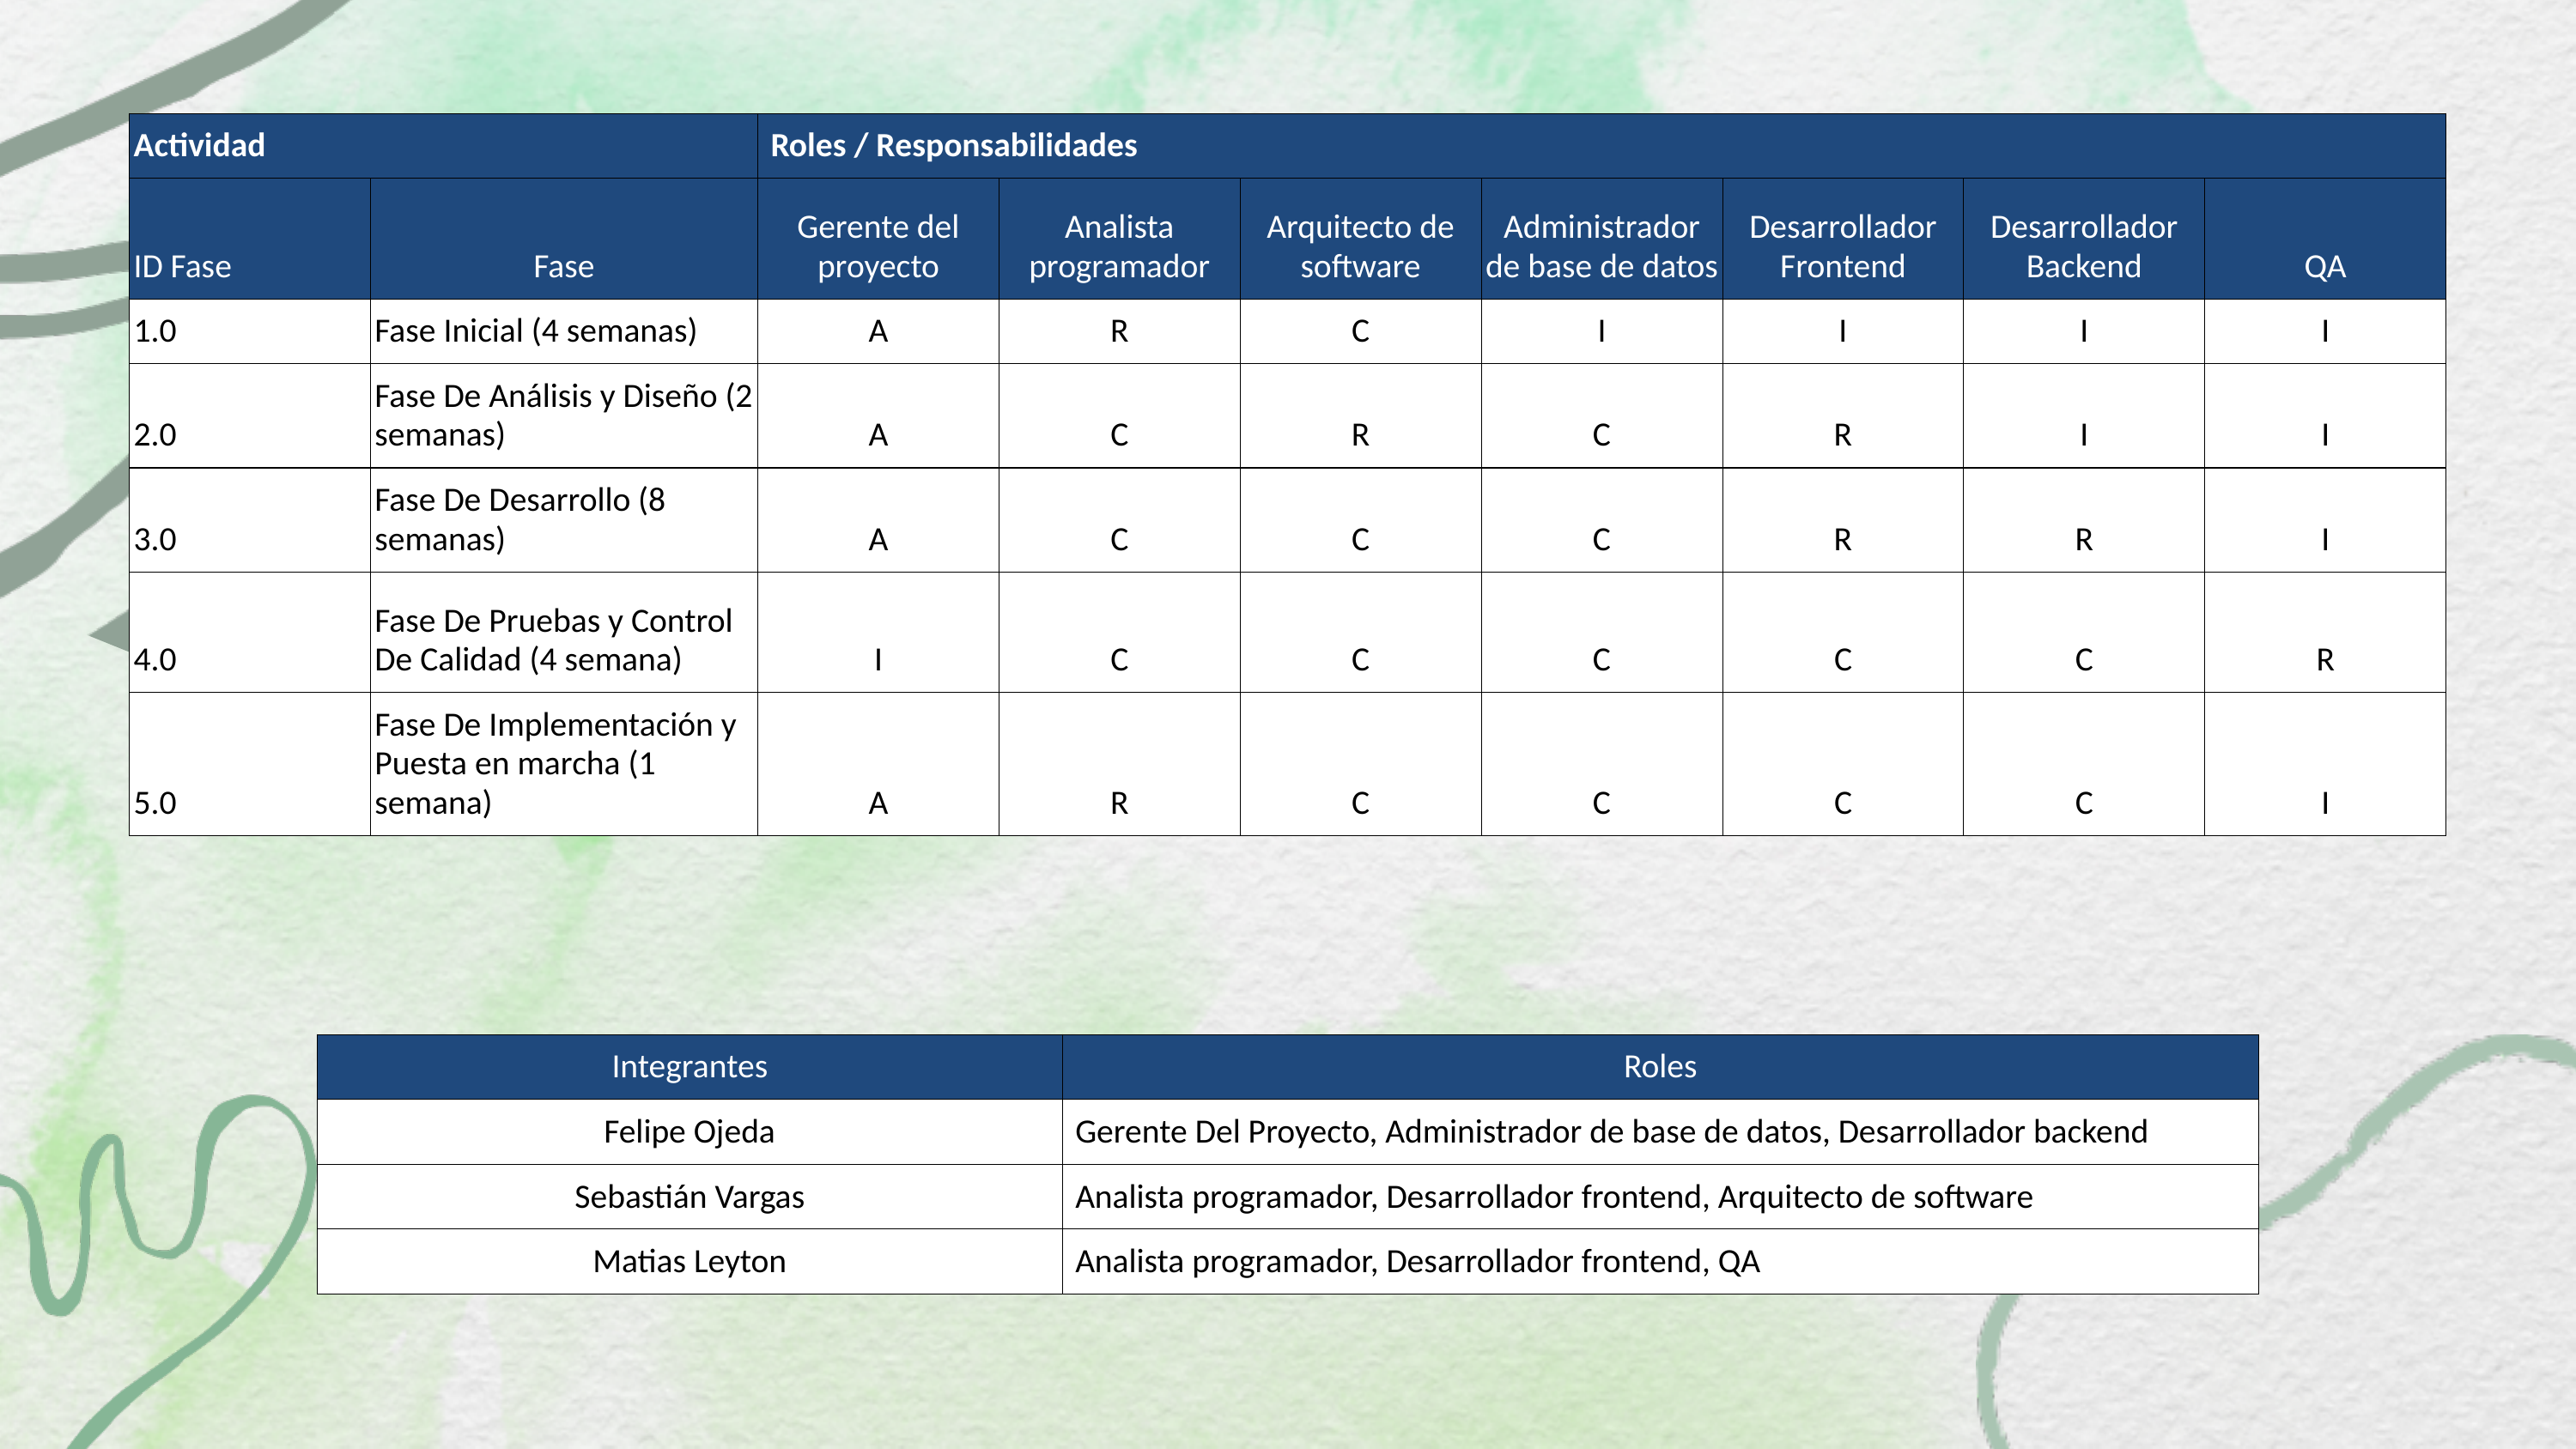

| Actividad |  | Roles / Responsabilidades |  |  |  |  |  |  |
| --- | --- | --- | --- | --- | --- | --- | --- | --- |
| ID Fase | Fase | Gerente del proyecto | Analista programador | Arquitecto de software | Administrador de base de datos | Desarrollador Frontend | Desarrollador Backend | QA |
| 1.0 | Fase Inicial (4 semanas) | A | R | C | I | I | I | I |
| 2.0 | Fase De Análisis y Diseño (2 semanas) | A | C | R | C | R | I | I |
| 3.0 | Fase De Desarrollo (8 semanas) | A | C | C | C | R | R | I |
| 4.0 | Fase De Pruebas y Control De Calidad (4 semana) | I | C | C | C | C | C | R |
| 5.0 | Fase De Implementación y Puesta en marcha (1 semana) | A | R | C | C | C | C | I |
| Integrantes | Roles |
| --- | --- |
| Felipe Ojeda | Gerente Del Proyecto, Administrador de base de datos, Desarrollador backend |
| Sebastián Vargas | Analista programador, Desarrollador frontend, Arquitecto de software |
| Matias Leyton | Analista programador, Desarrollador frontend, QA |